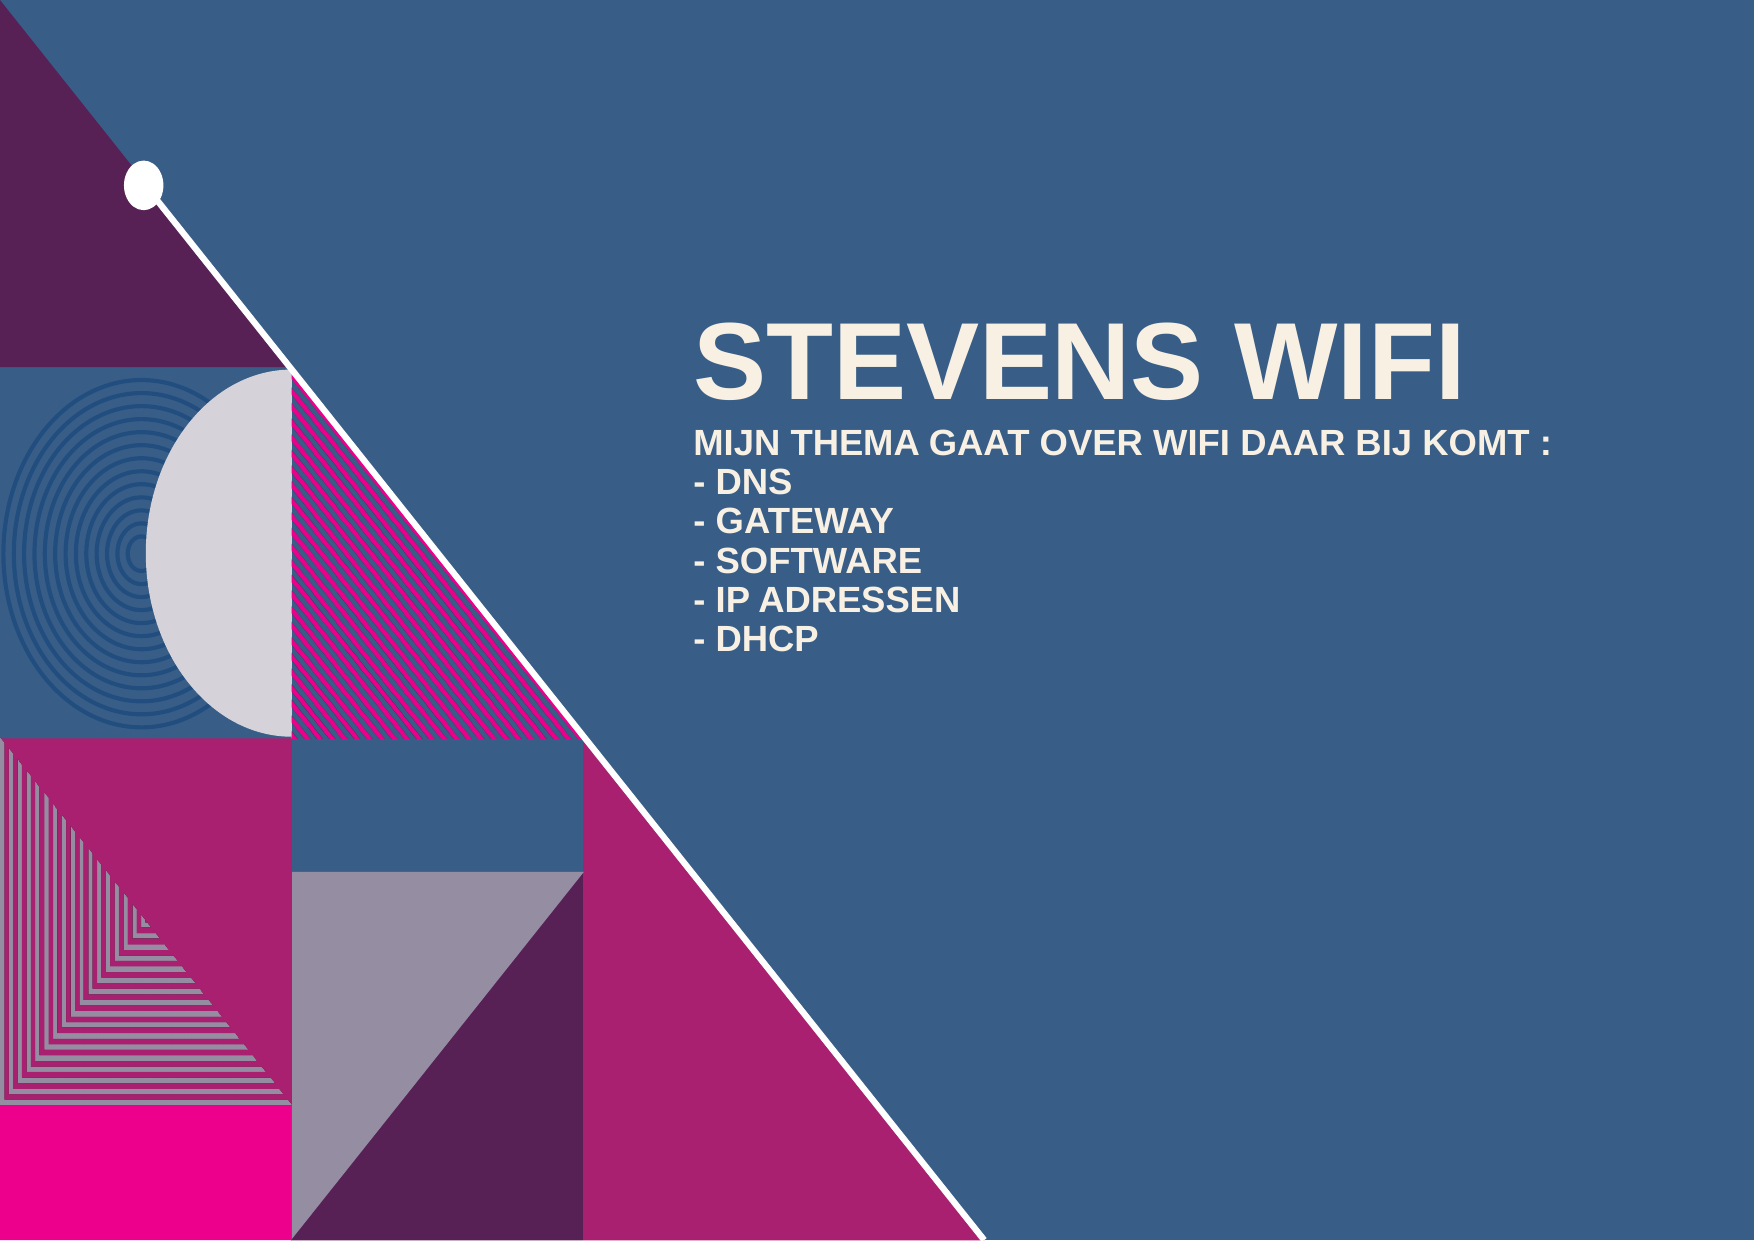

# Stevens Wifi mijn thema gaat over wifi daar bij komt : - dns - gateway - software - ip aDRESSEN - dhcp